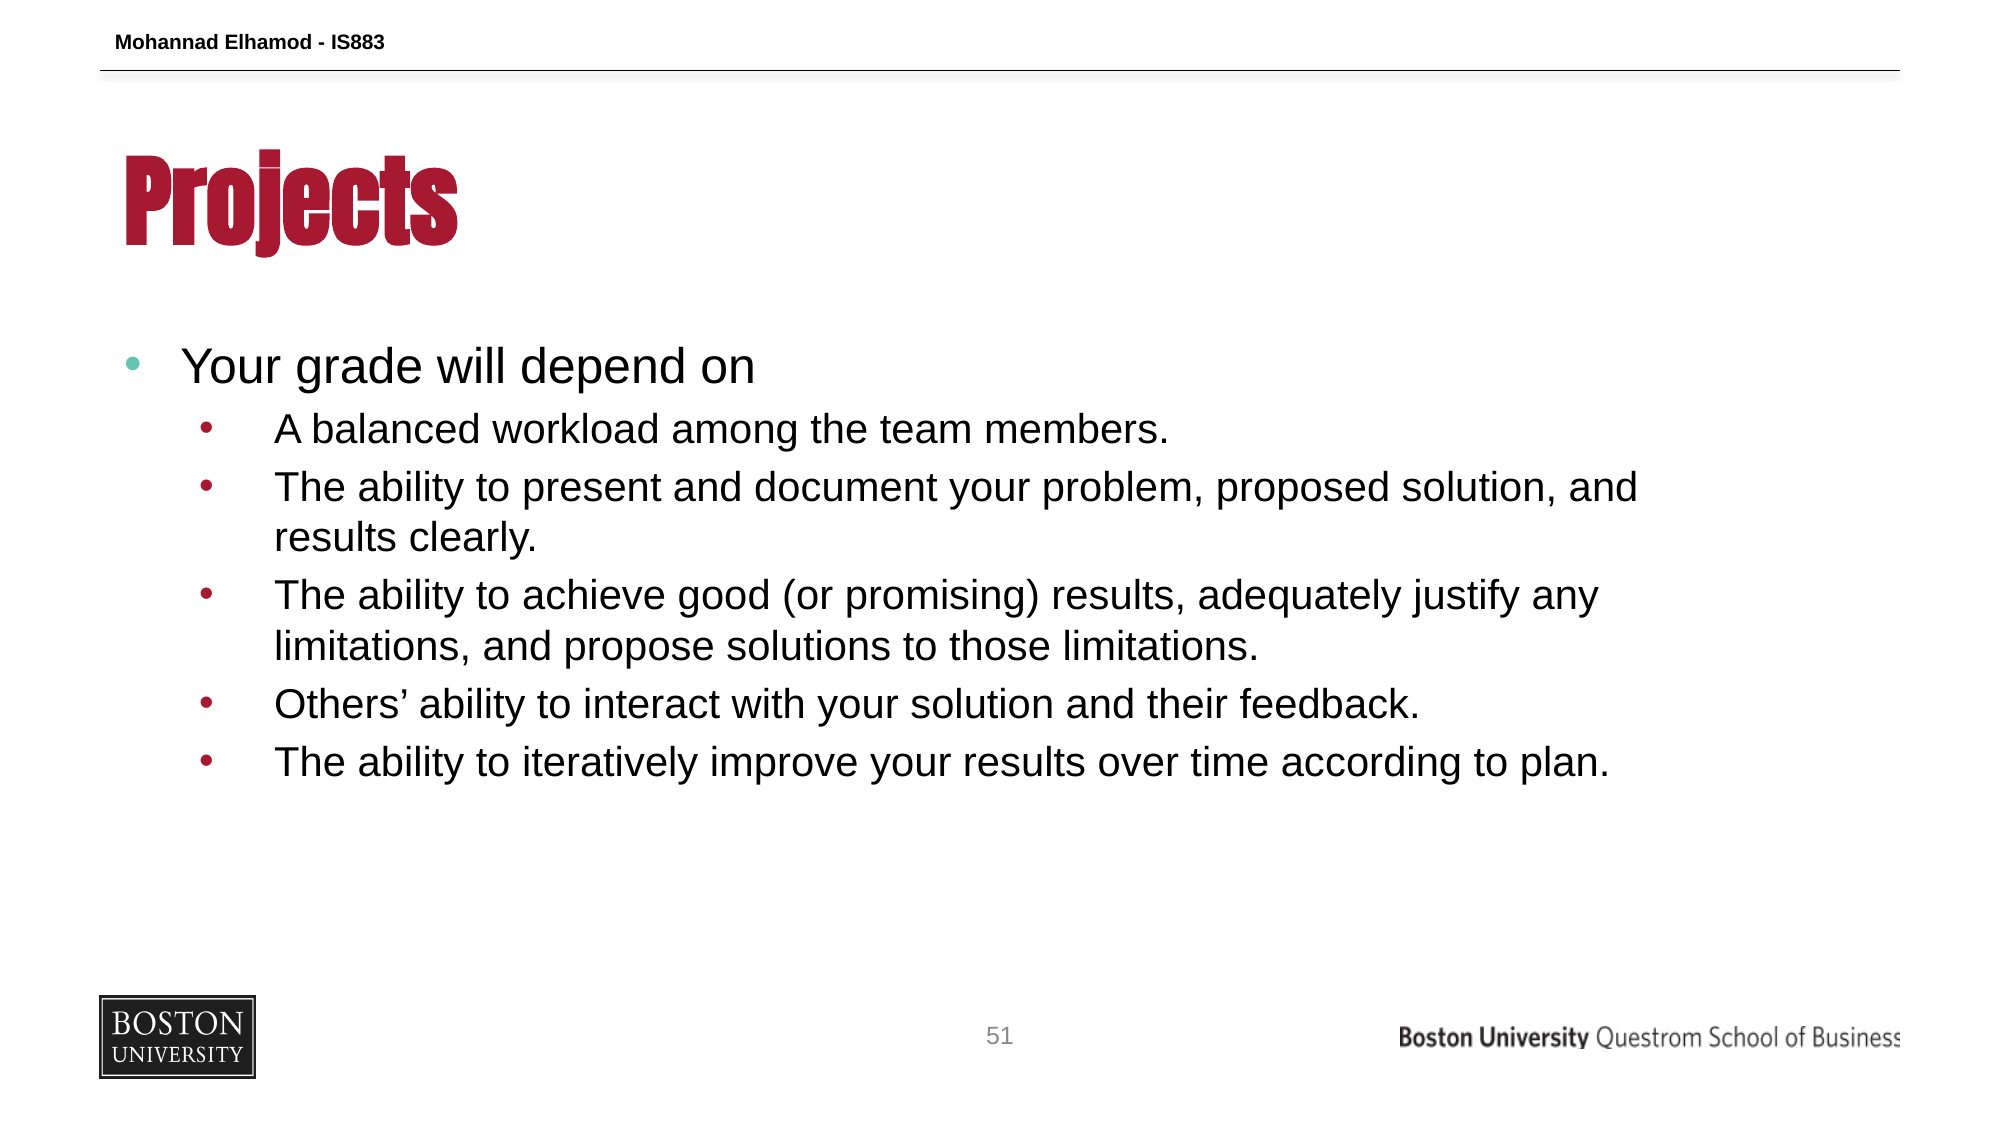

Mohannad Elhamod - IS883
# Projects
Your grade will depend on
A balanced workload among the team members.
The ability to present and document your problem, proposed solution, and results clearly.
The ability to achieve good (or promising) results, adequately justify any limitations, and propose solutions to those limitations.
Others’ ability to interact with your solution and their feedback.
The ability to iteratively improve your results over time according to plan.
51